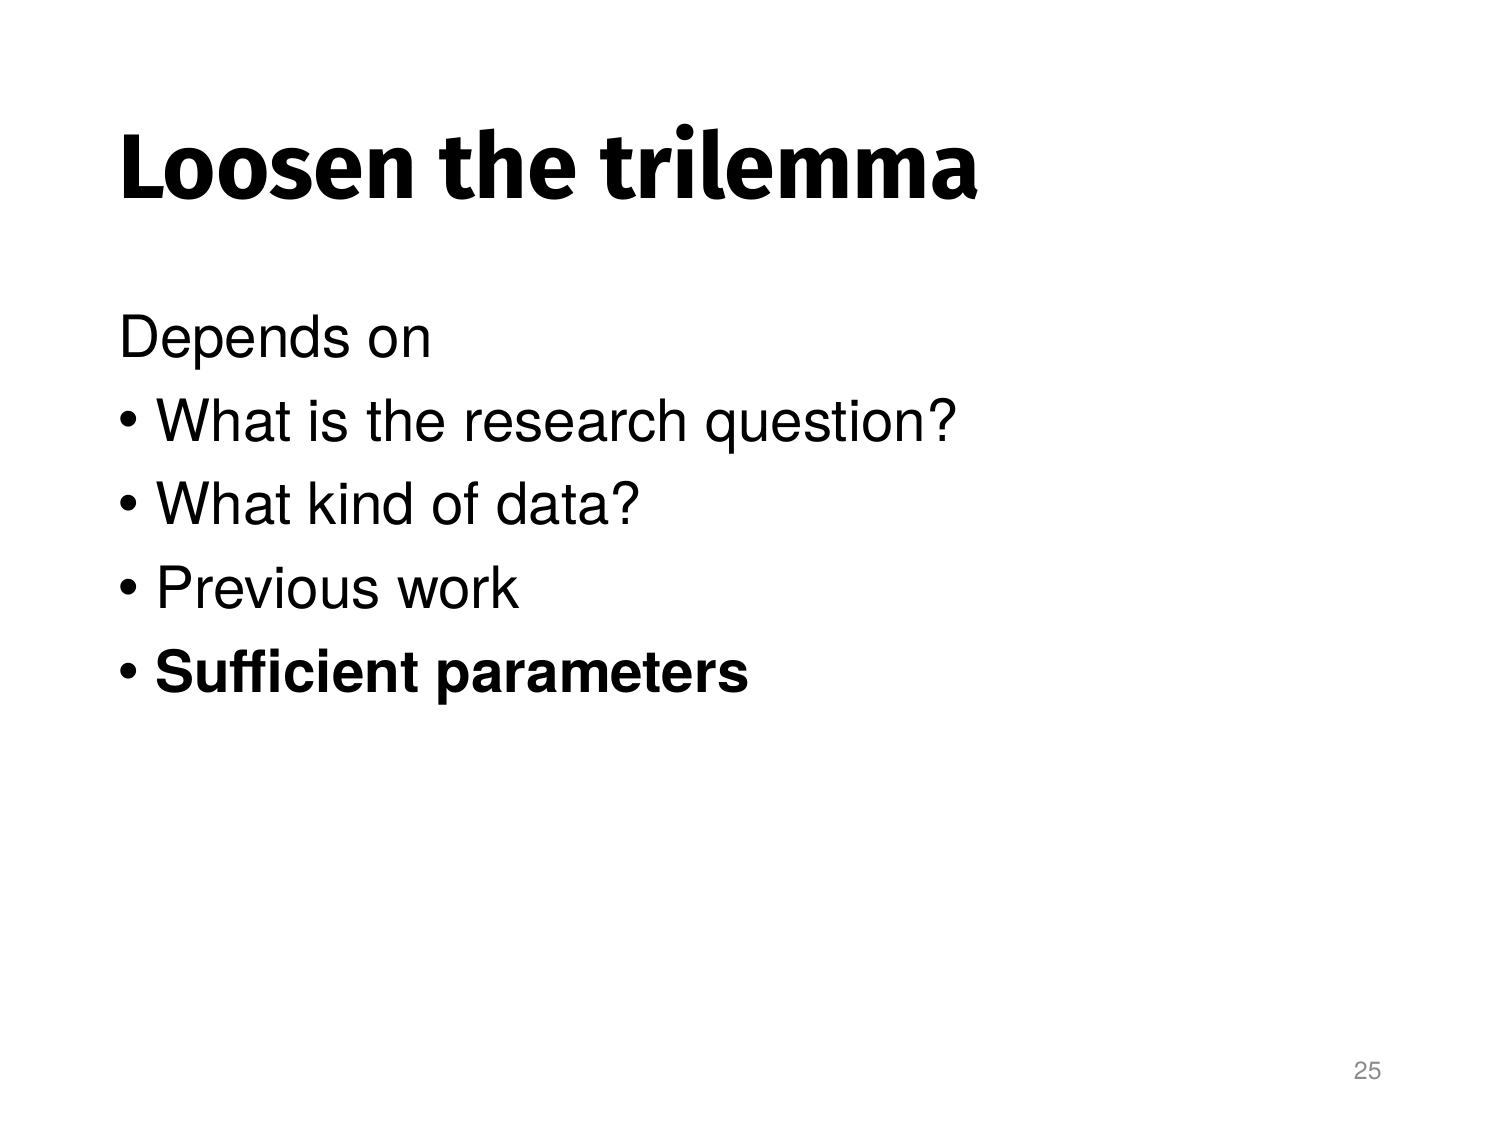

# Loosen the trilemma
Depends on
What is the research question?
What kind of data?
Previous work
Sufficient parameters

25